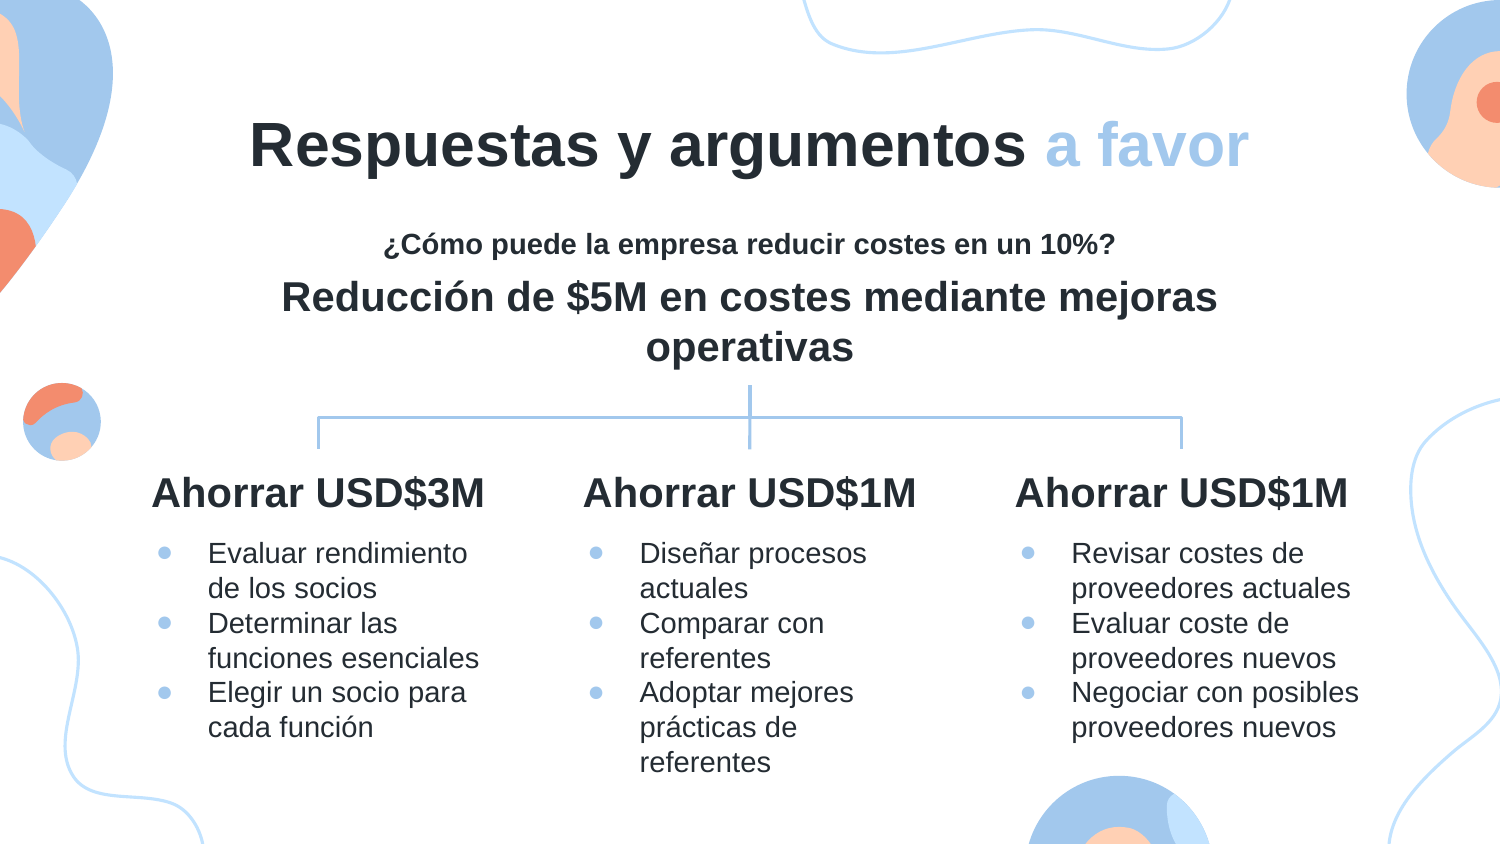

# Respuestas y argumentos a favor
¿Cómo puede la empresa reducir costes en un 10%?
Reducción de $5M en costes mediante mejoras operativas
Ahorrar USD$3M
Ahorrar USD$1M
Ahorrar USD$1M
Evaluar rendimiento de los socios
Determinar las funciones esenciales
Elegir un socio para cada función
Diseñar procesos actuales
Comparar con referentes
Adoptar mejores prácticas de referentes
Revisar costes de proveedores actuales
Evaluar coste de proveedores nuevos
Negociar con posibles proveedores nuevos